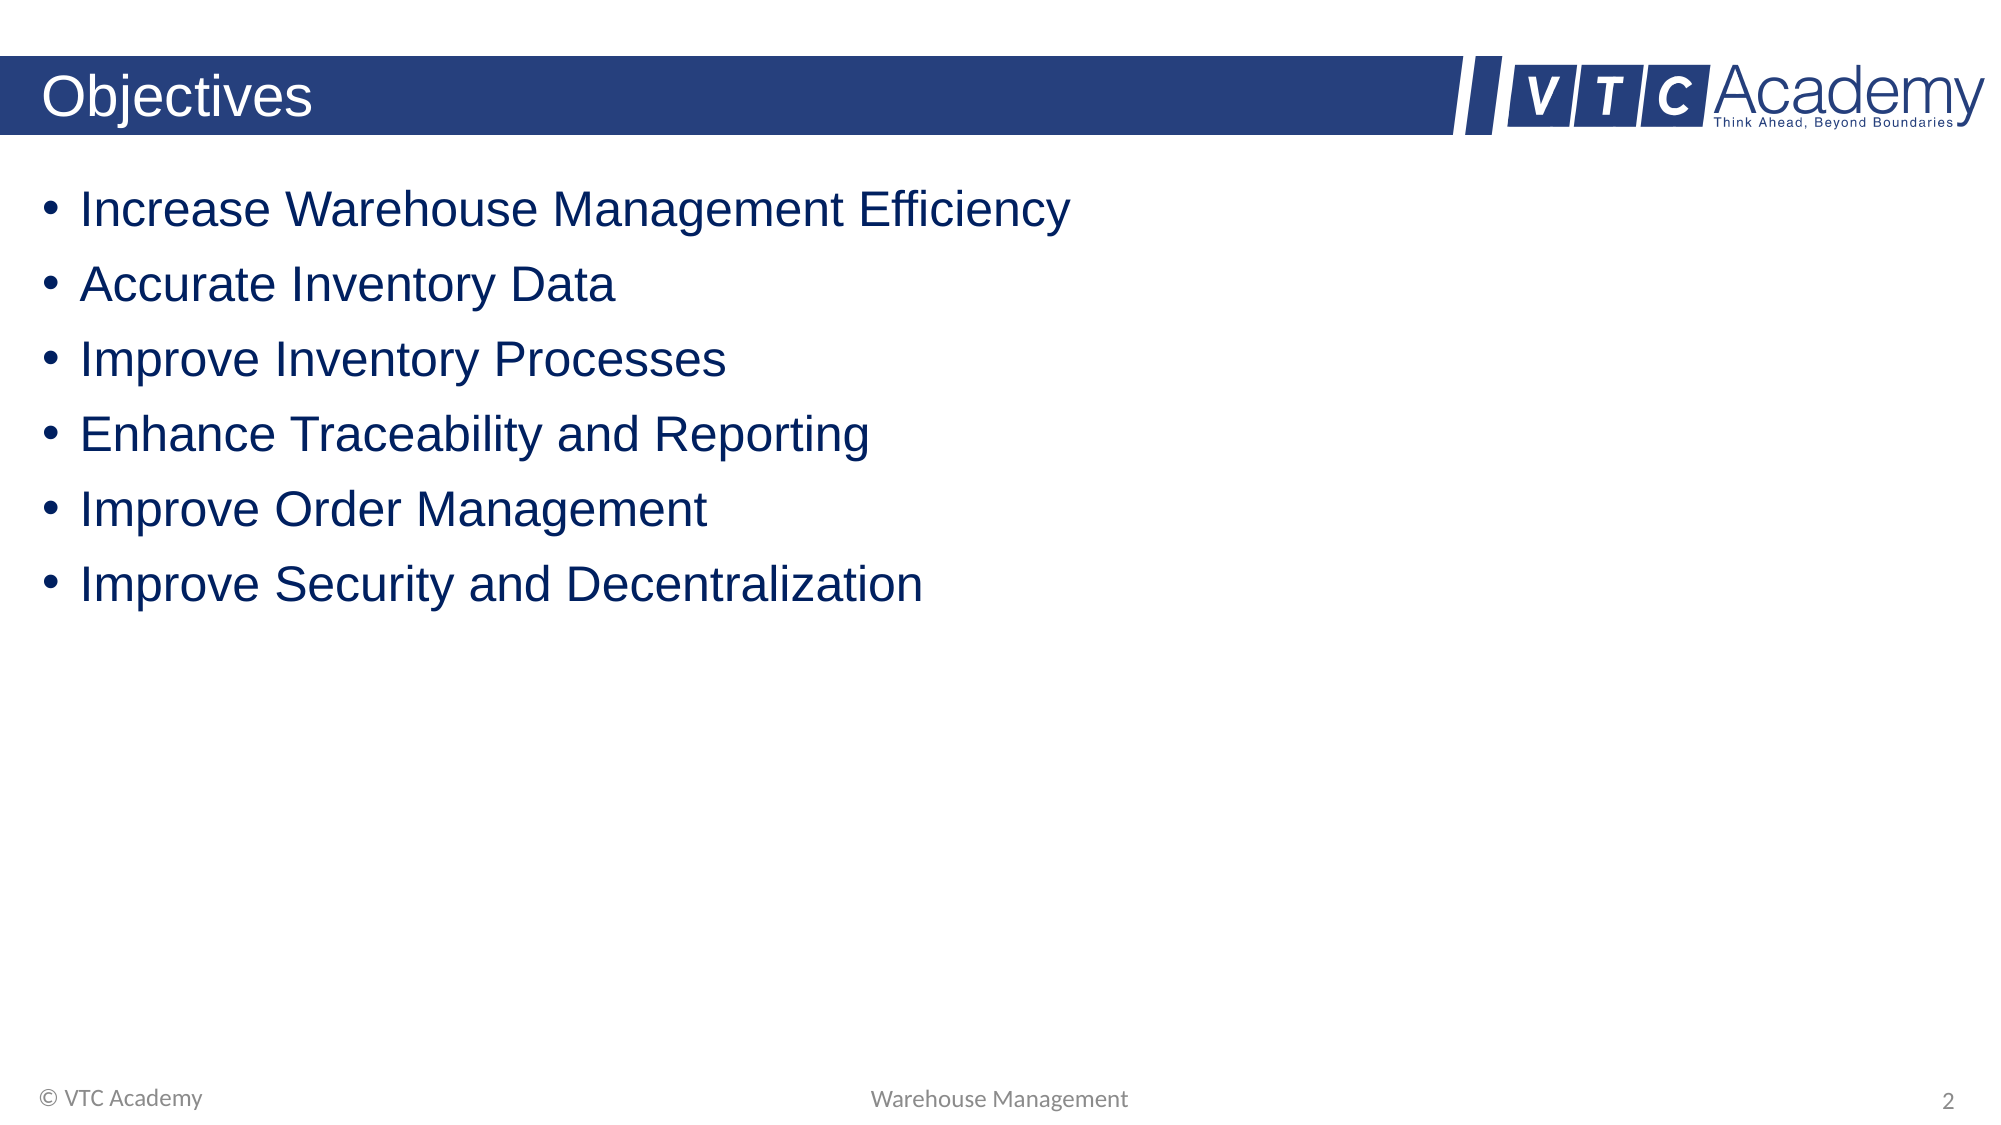

# Objectives
Increase Warehouse Management Efficiency
Accurate Inventory Data
Improve Inventory Processes
Enhance Traceability and Reporting
Improve Order Management
Improve Security and Decentralization
© VTC Academy
Warehouse Management
2